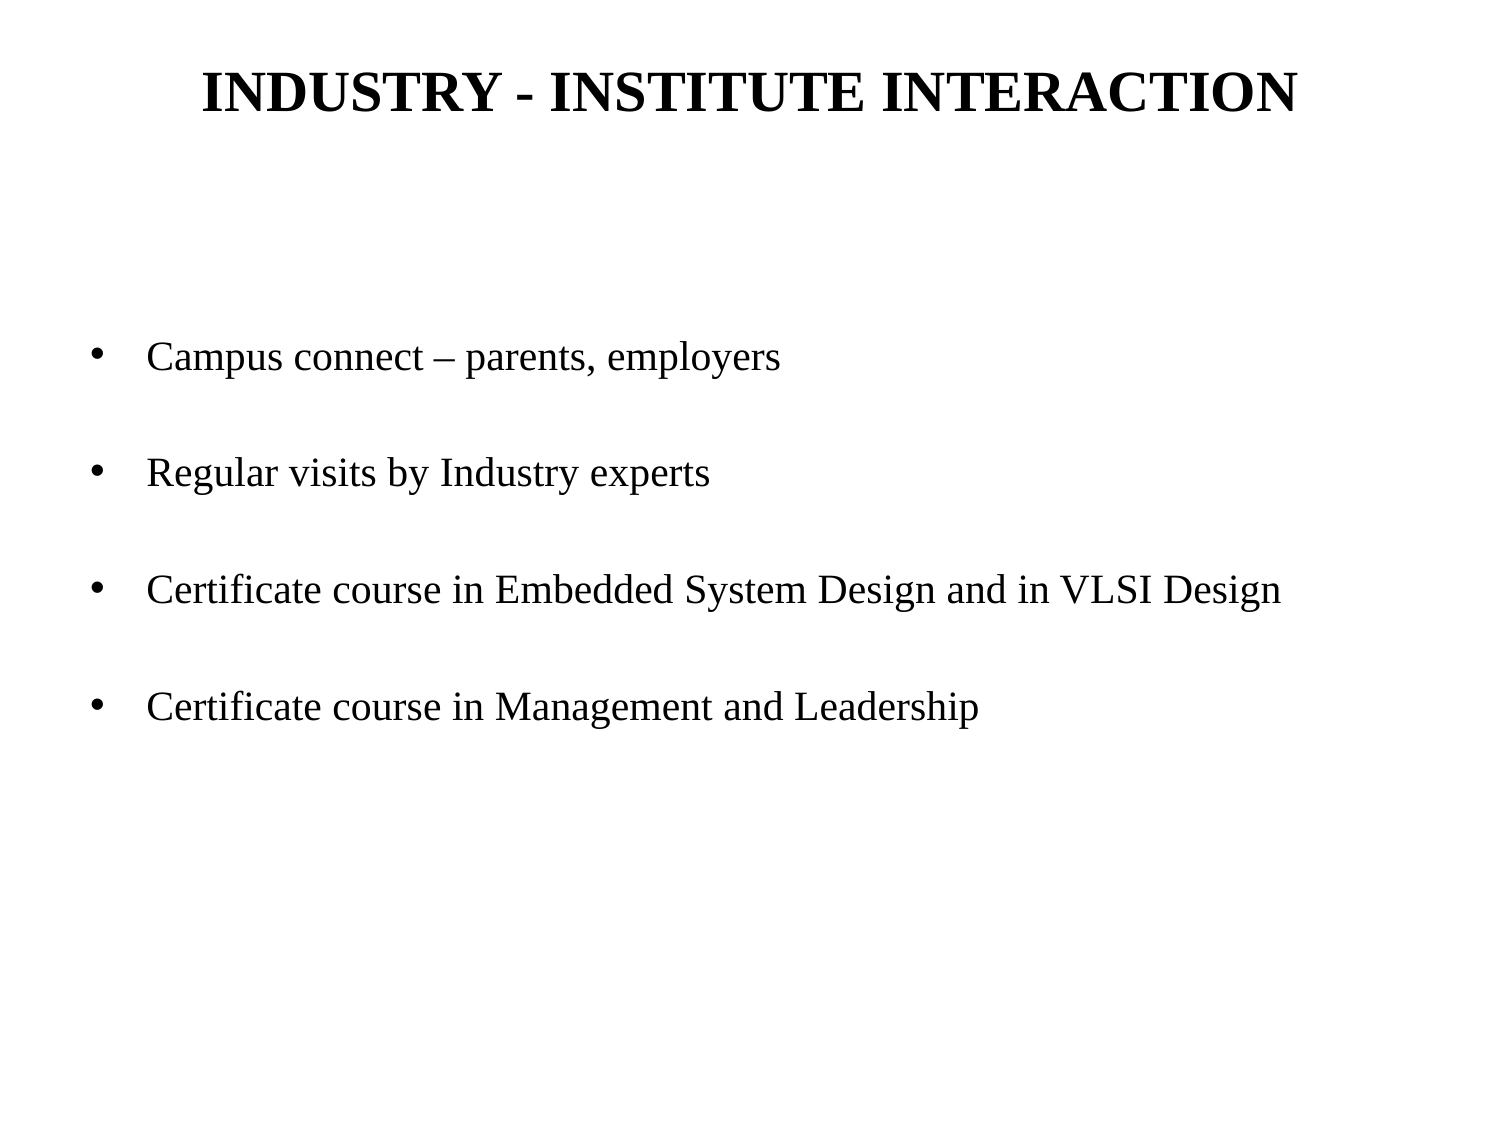

# INDUSTRY - INSTITUTE INTERACTION

Campus connect – parents, employers

Regular visits by Industry experts

Certificate course in Embedded System Design and in VLSI Design

Certificate course in Management and Leadership